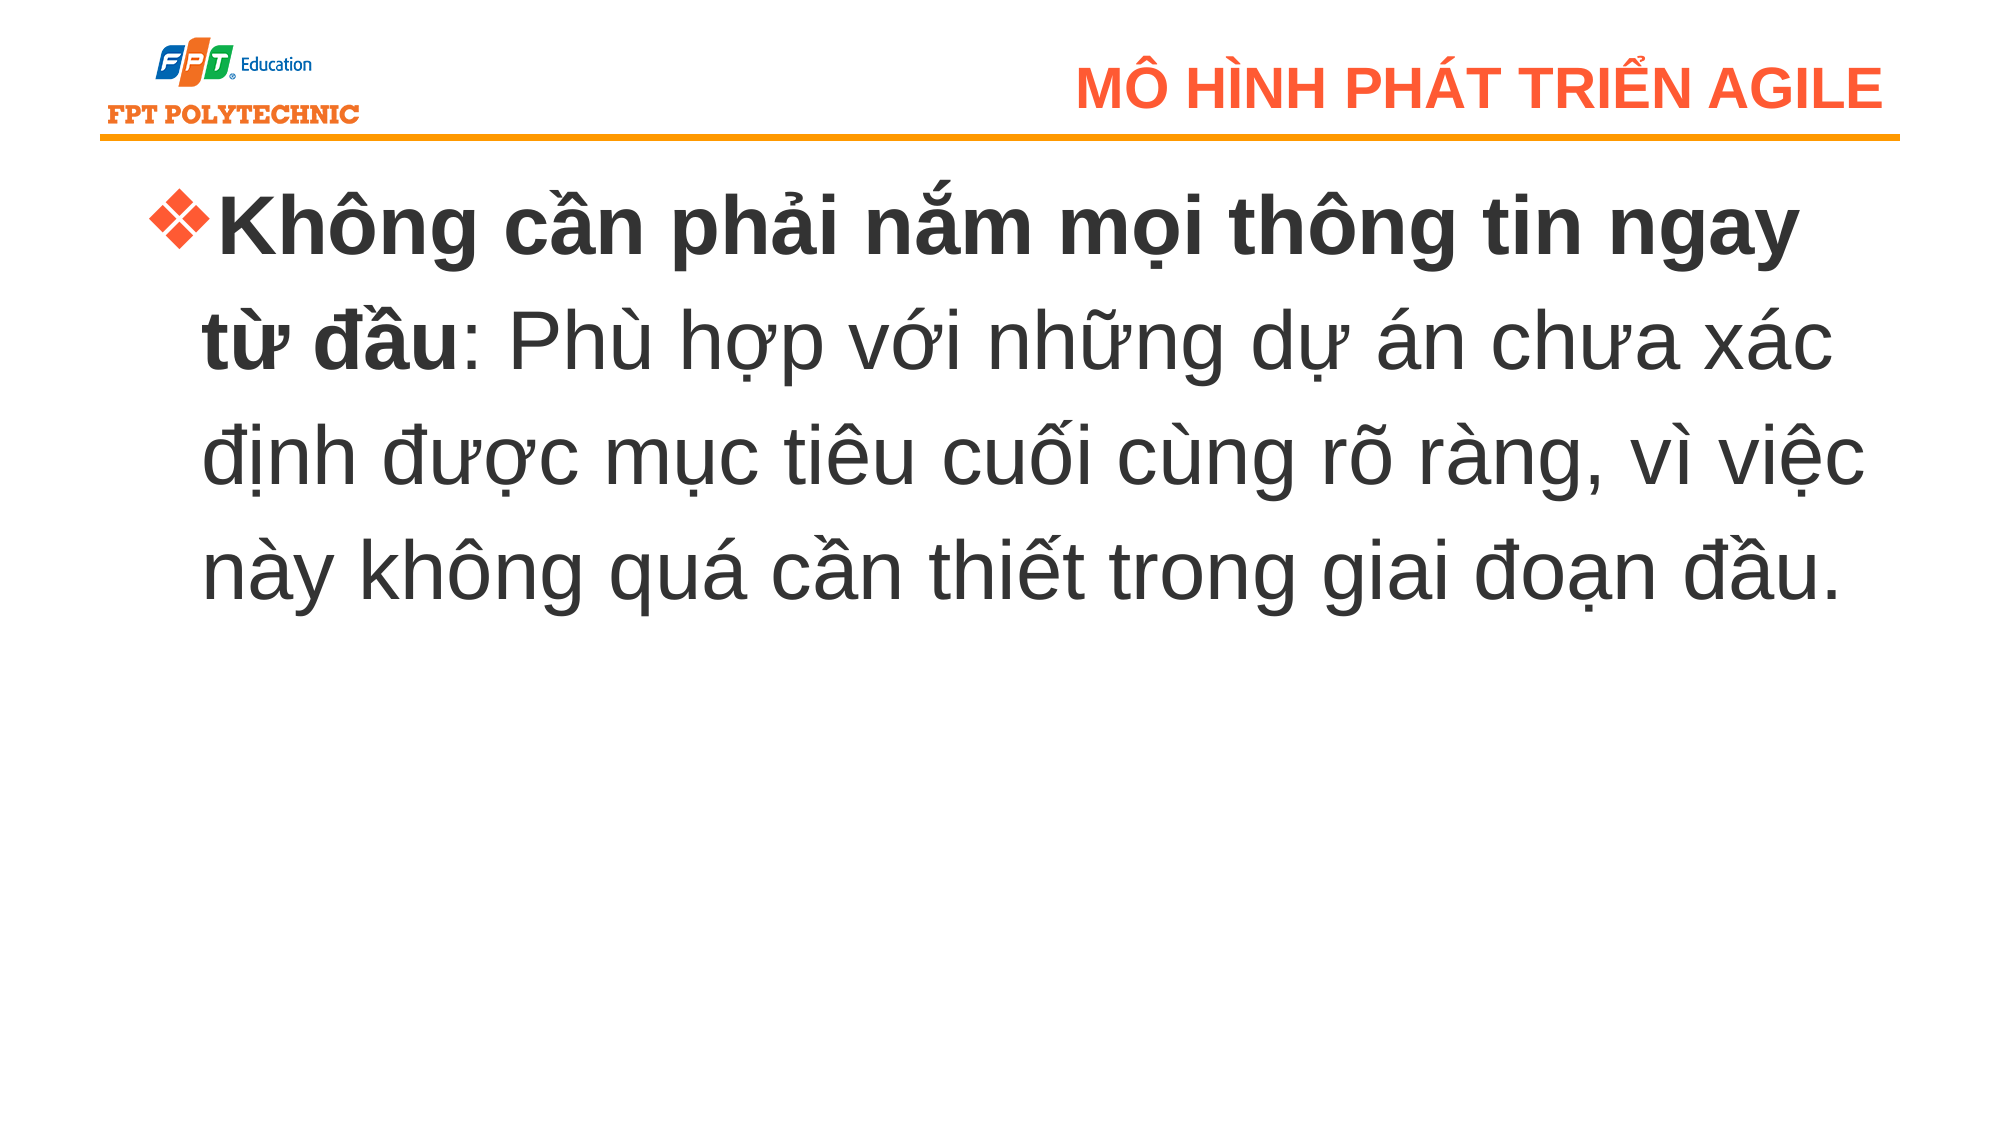

# Mô hình phát triển agile
Không cần phải nắm mọi thông tin ngay từ đầu: Phù hợp với những dự án chưa xác định được mục tiêu cuối cùng rõ ràng, vì việc này không quá cần thiết trong giai đoạn đầu.